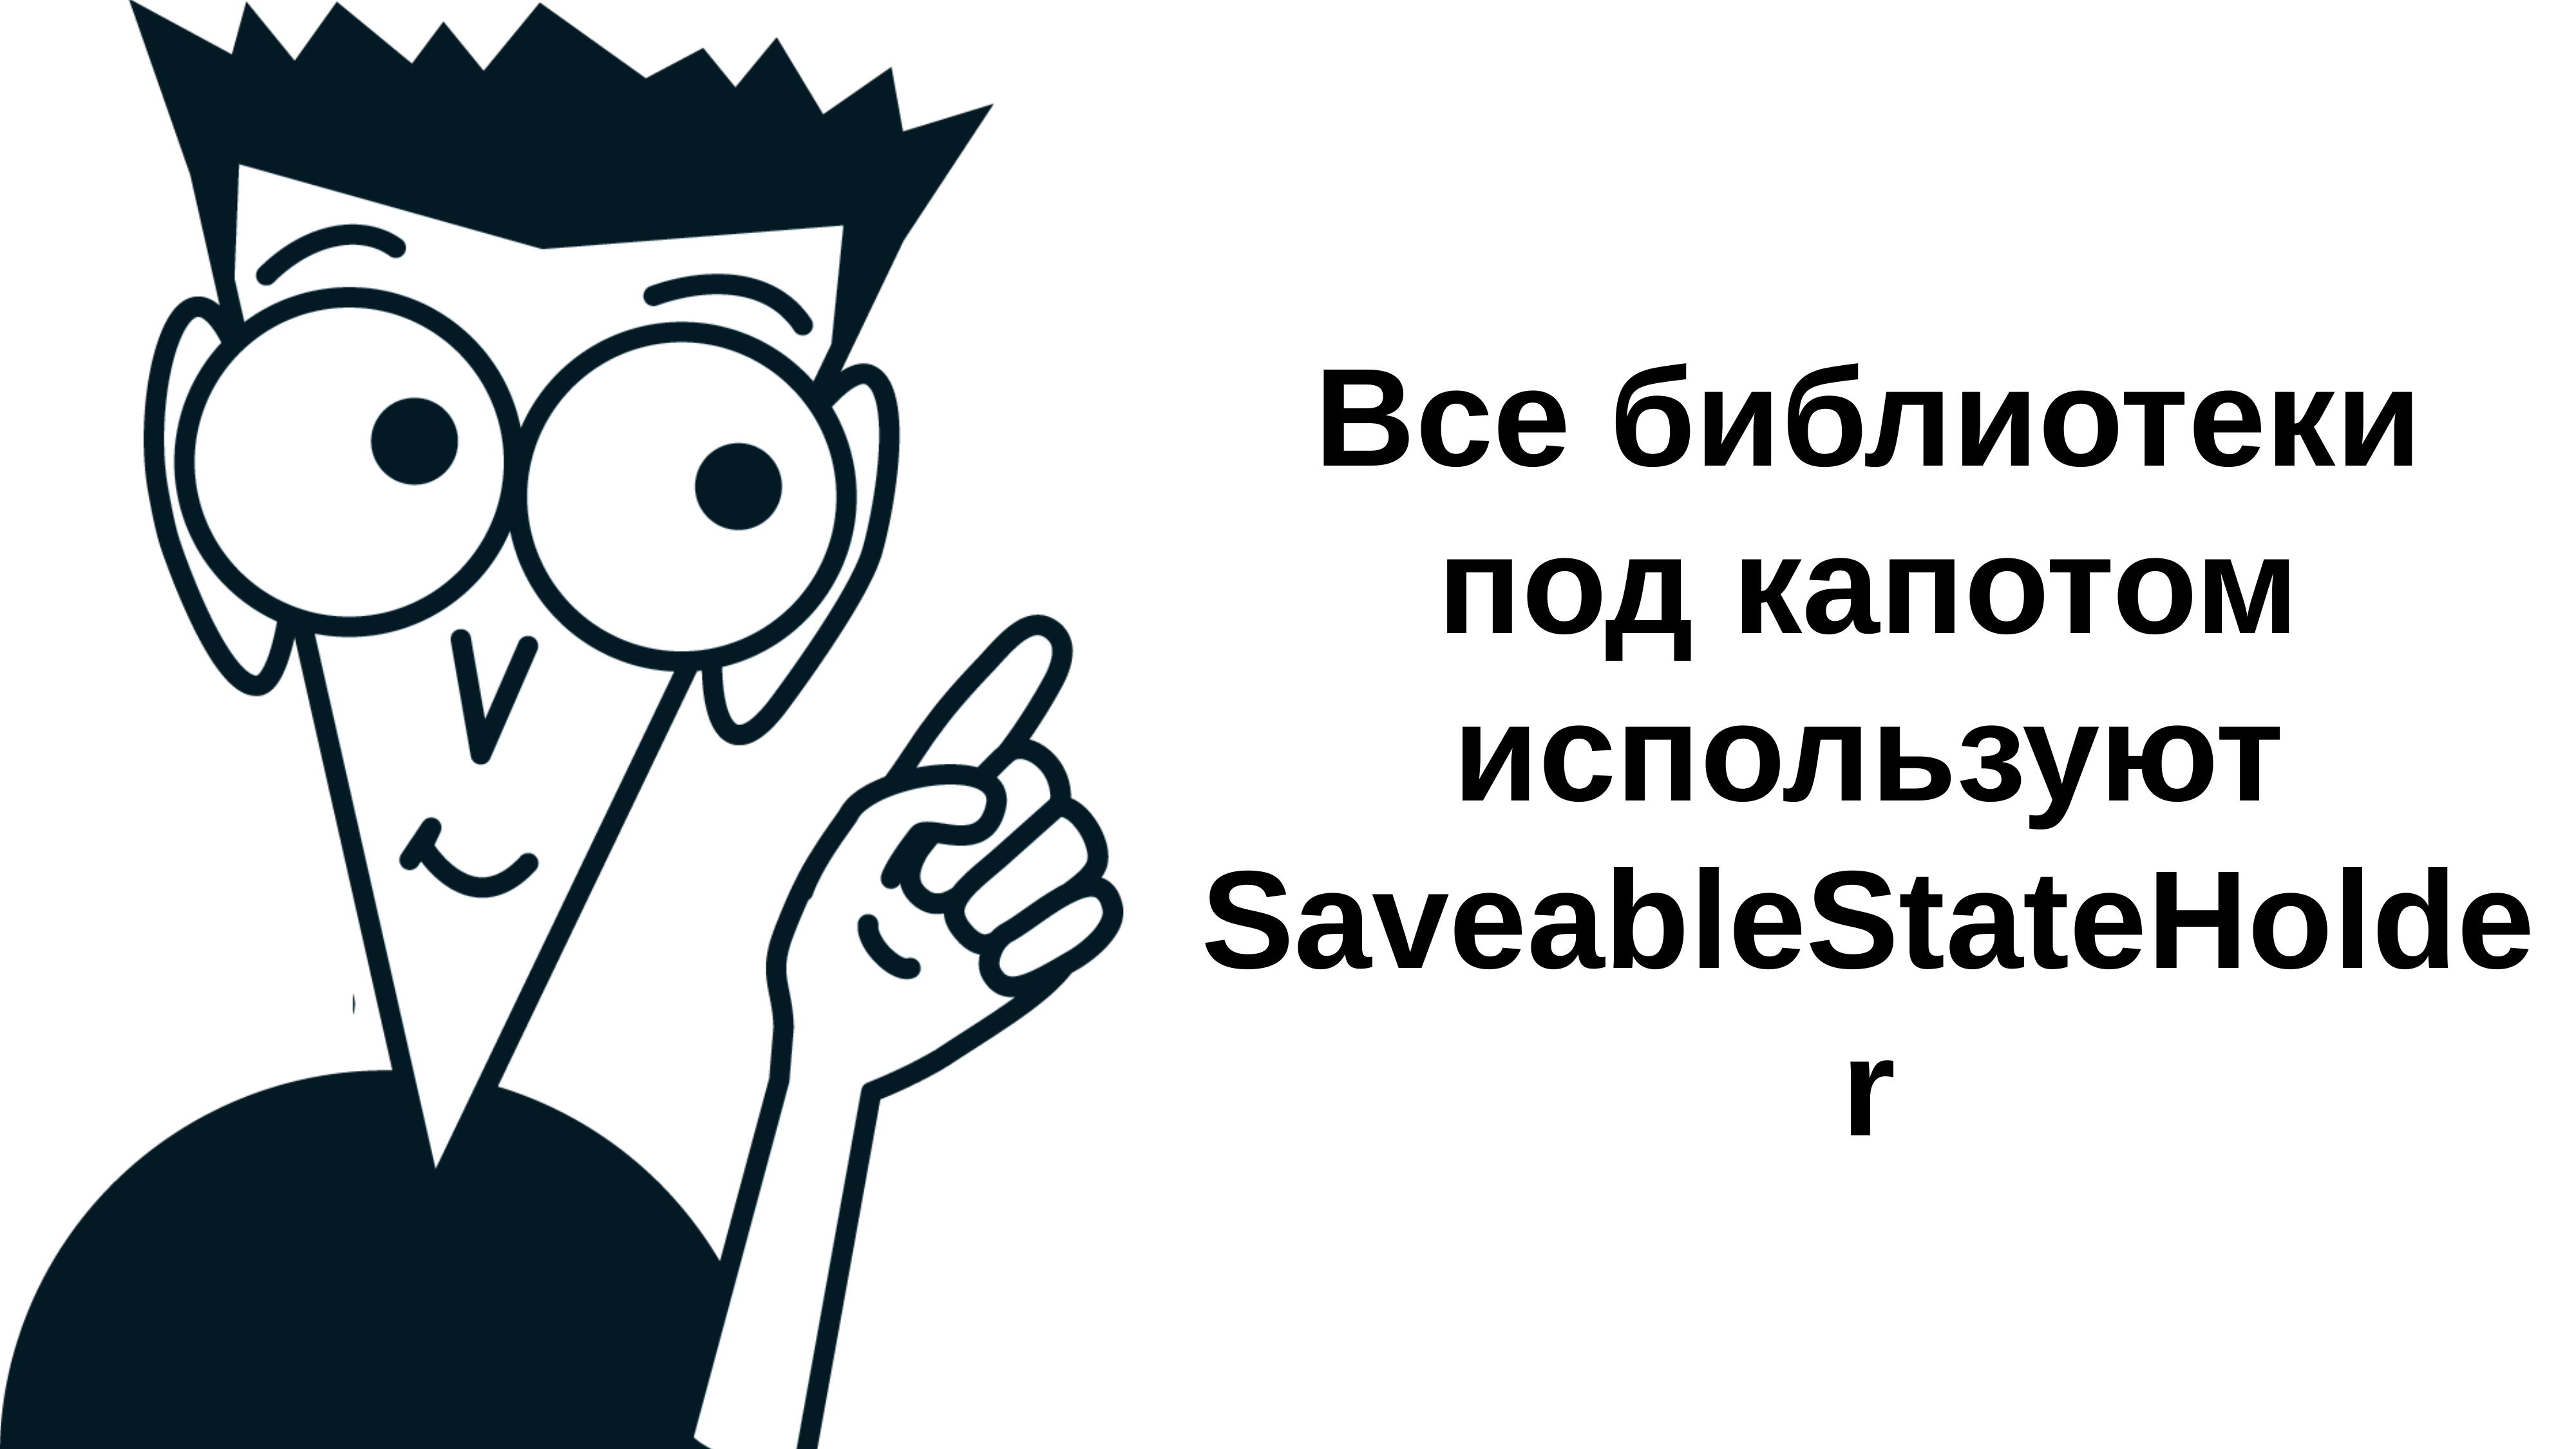

Все библиотеки под капотом используют SaveableStateHolder
28